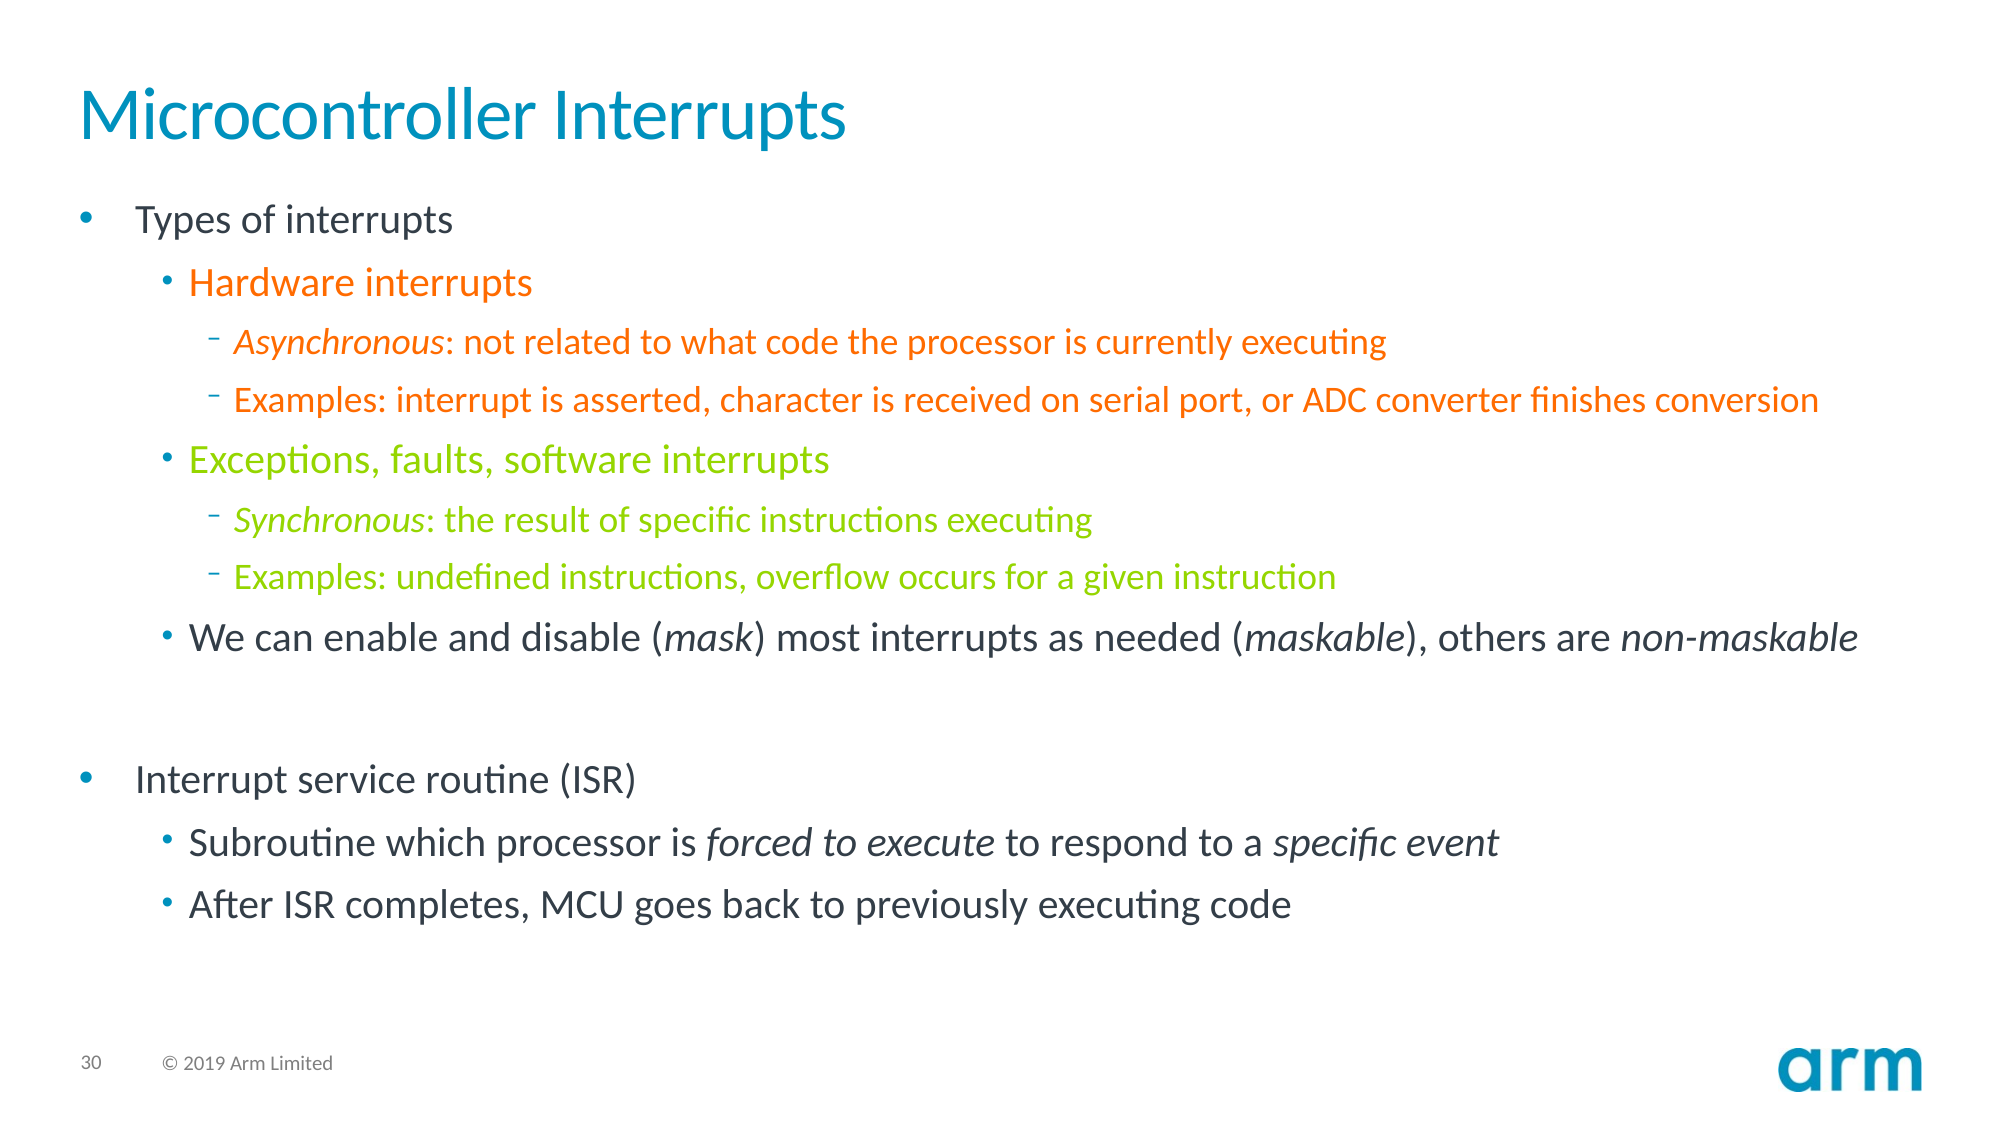

# Microcontroller Interrupts
Types of interrupts
Hardware interrupts
Asynchronous: not related to what code the processor is currently executing
Examples: interrupt is asserted, character is received on serial port, or ADC converter finishes conversion
Exceptions, faults, software interrupts
Synchronous: the result of specific instructions executing
Examples: undefined instructions, overflow occurs for a given instruction
We can enable and disable (mask) most interrupts as needed (maskable), others are non-maskable

Interrupt service routine (ISR)
Subroutine which processor is forced to execute to respond to a specific event
After ISR completes, MCU goes back to previously executing code